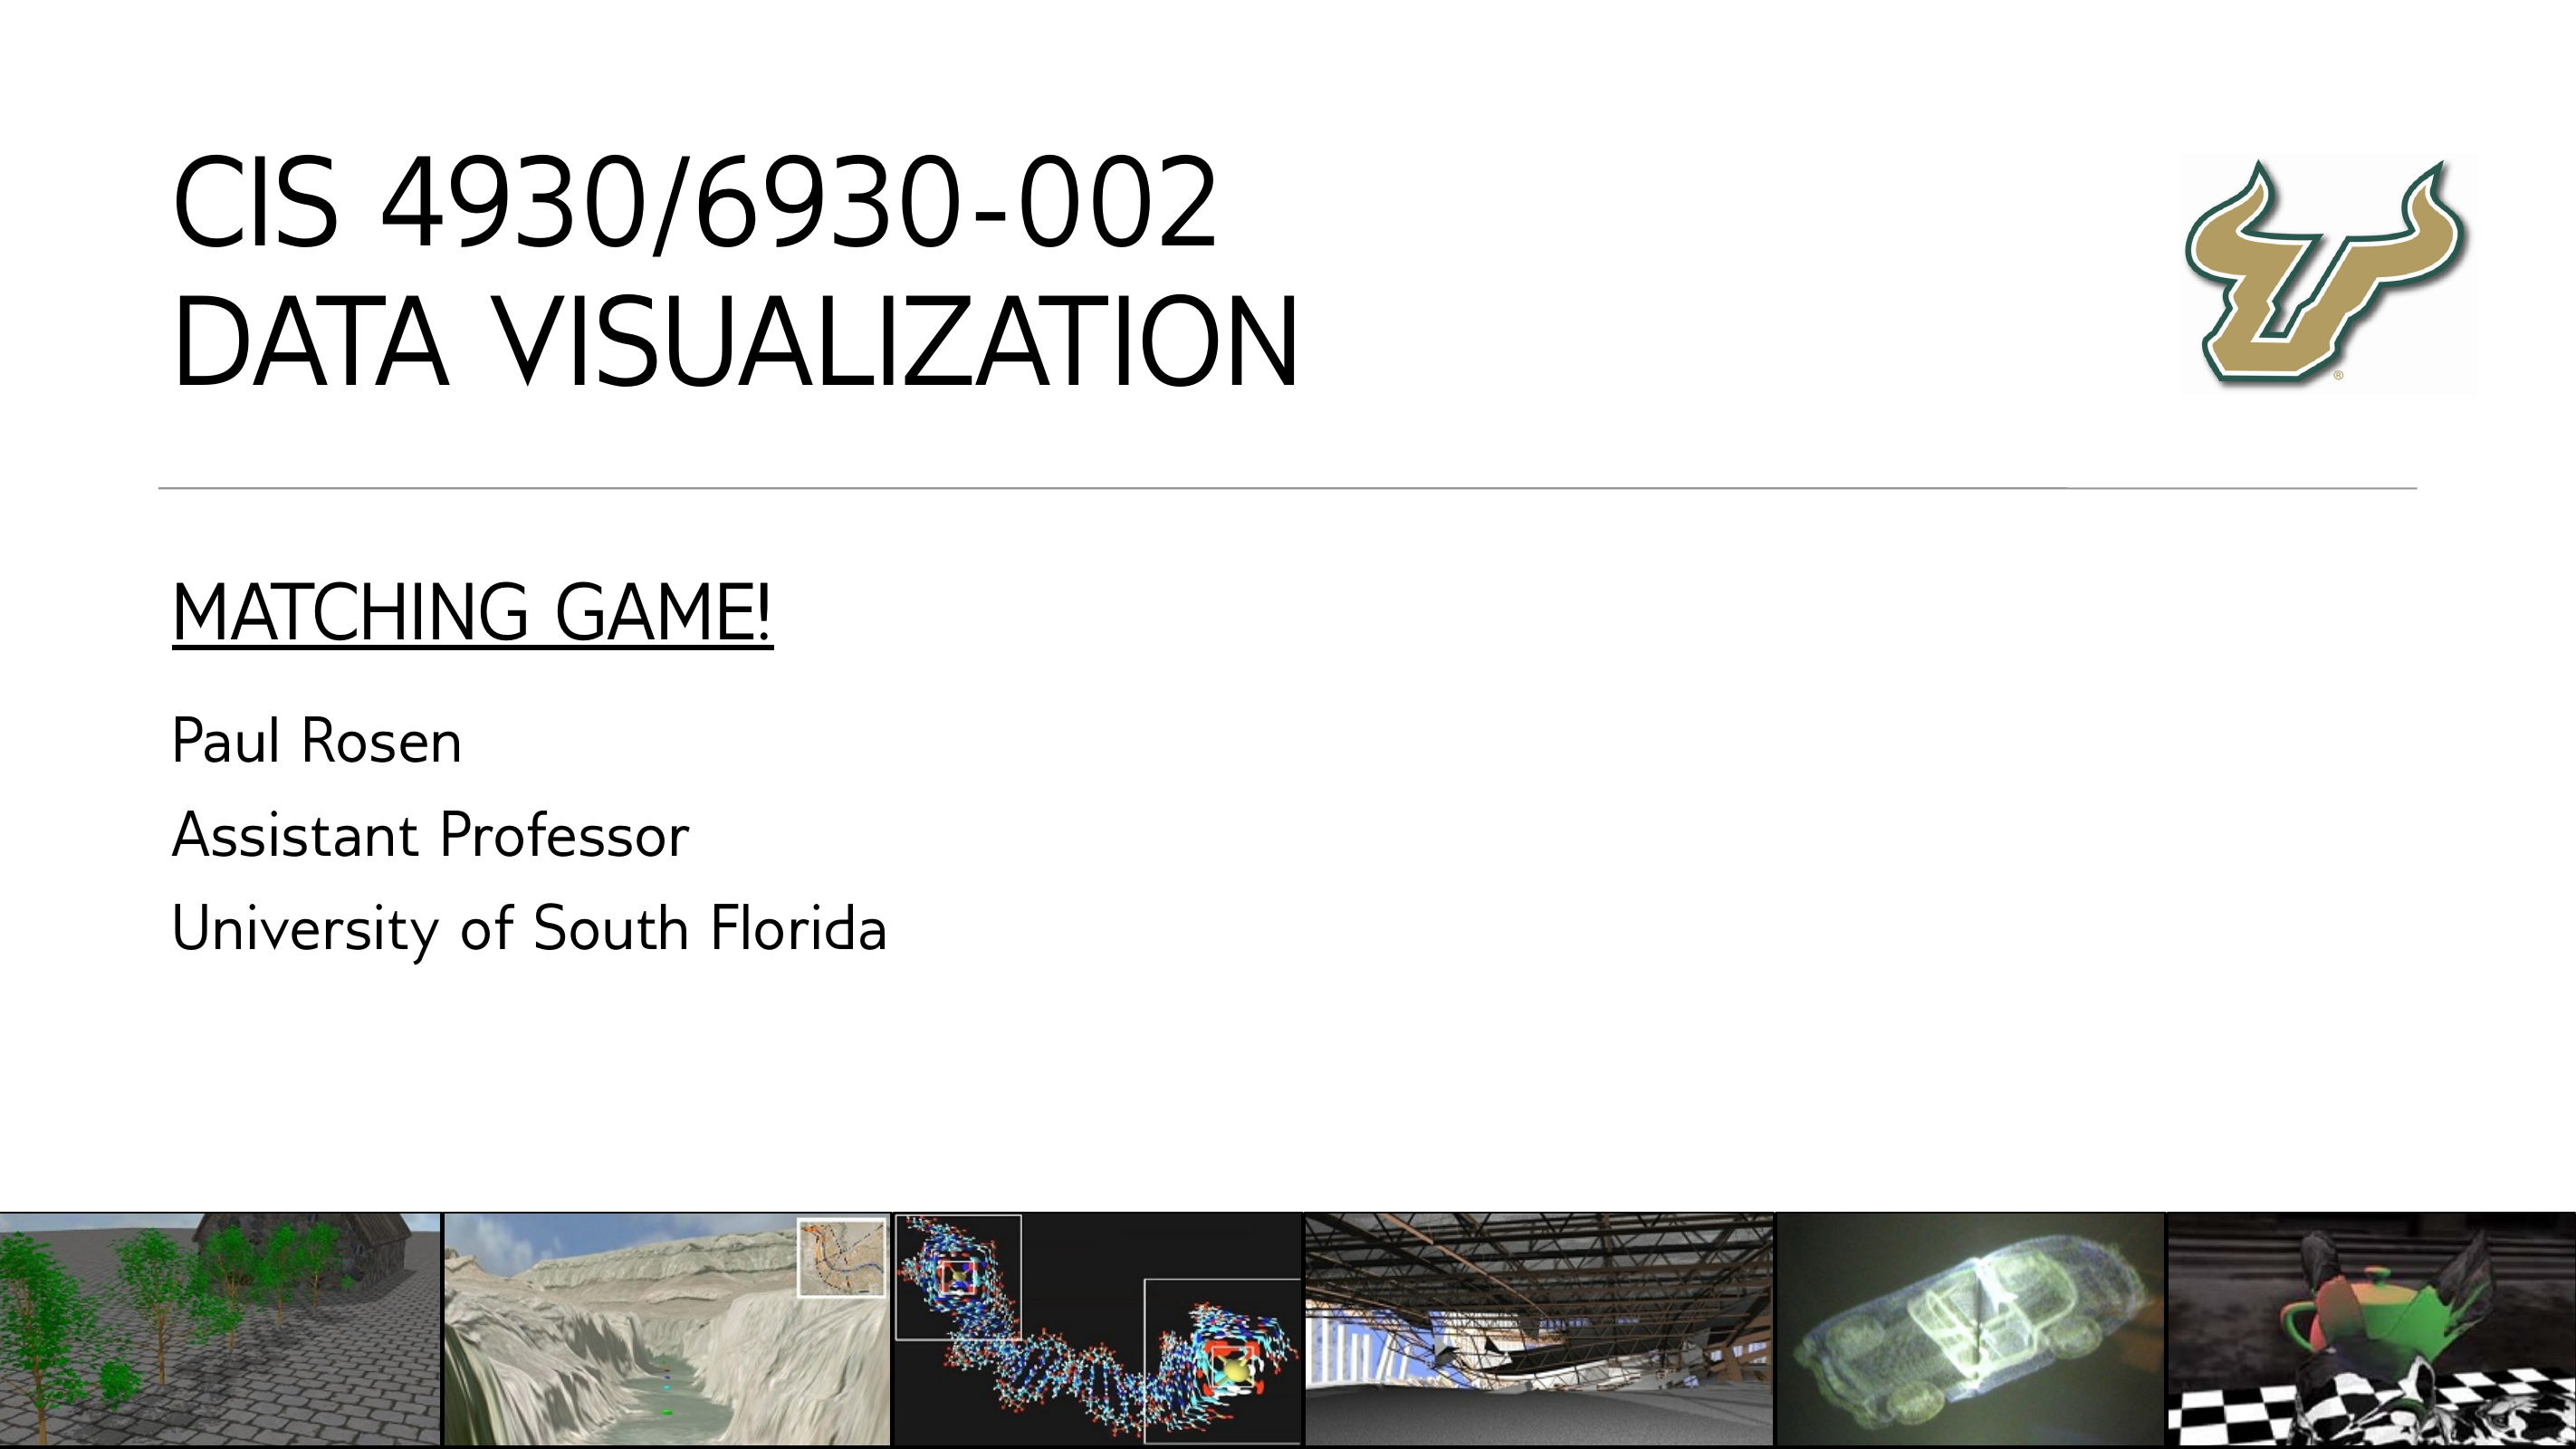

# CIS 4930/6930-002 Data Visualization
Matching Game!
Paul Rosen
Assistant Professor
University of South Florida

.